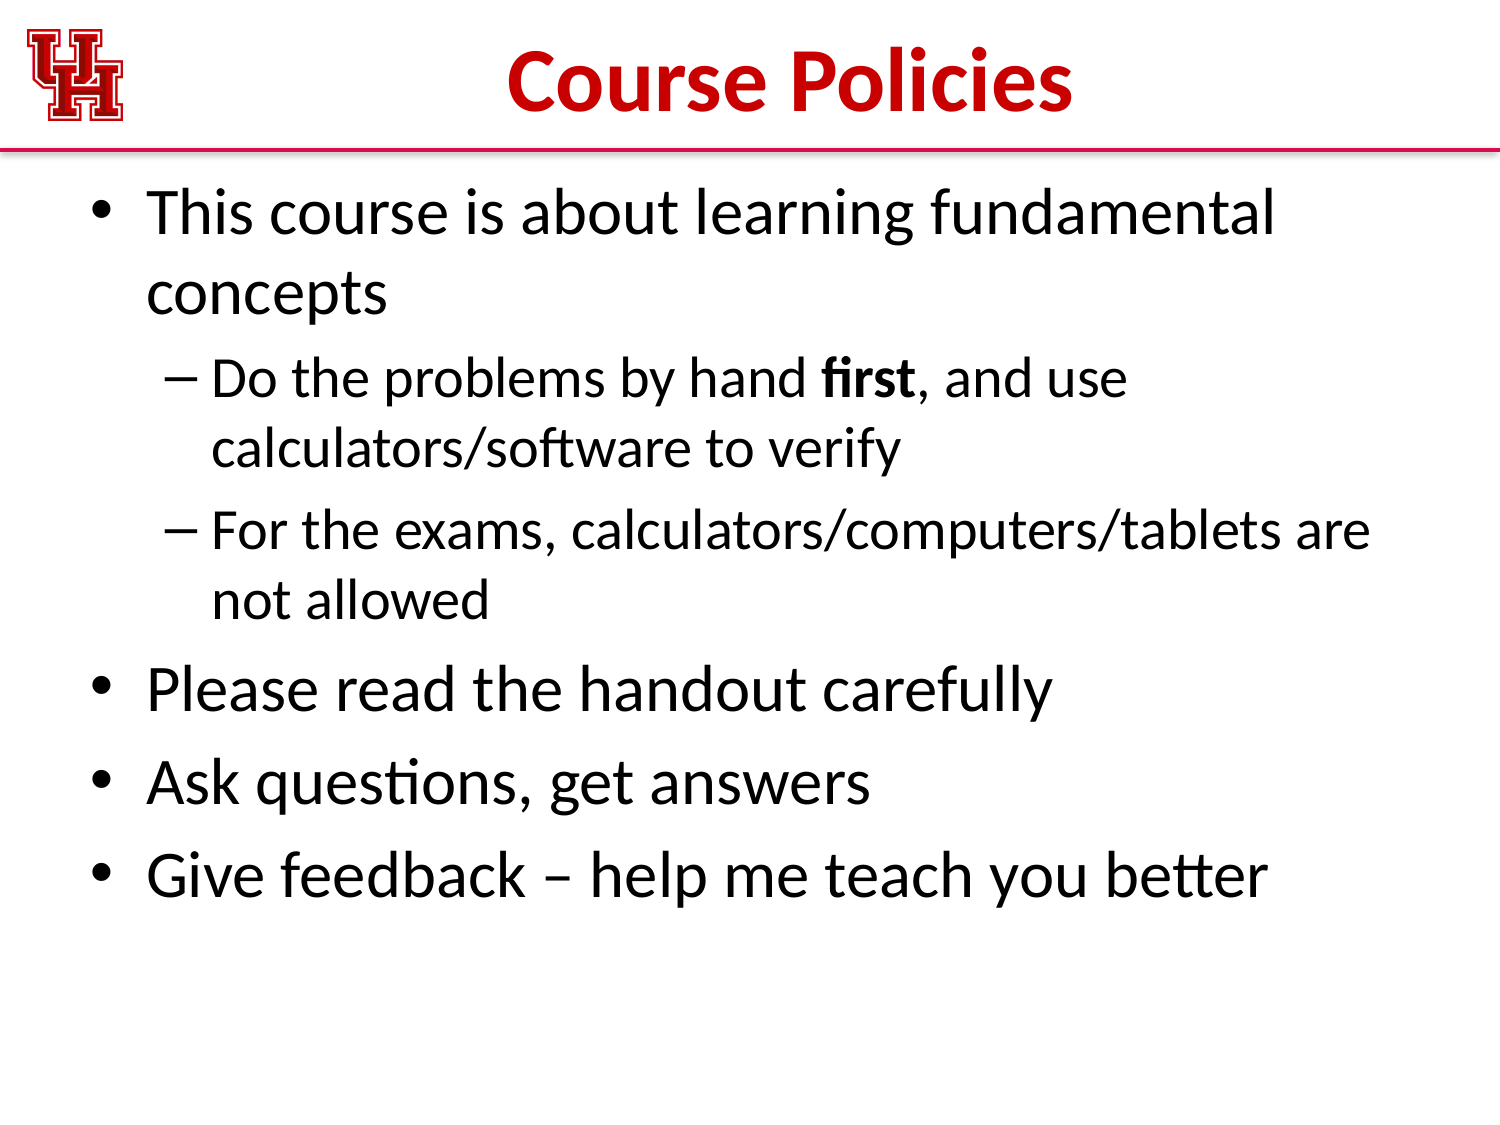

# Course Policies
This course is about learning fundamental concepts
Do the problems by hand first, and use calculators/software to verify
For the exams, calculators/computers/tablets are not allowed
Please read the handout carefully
Ask questions, get answers
Give feedback – help me teach you better